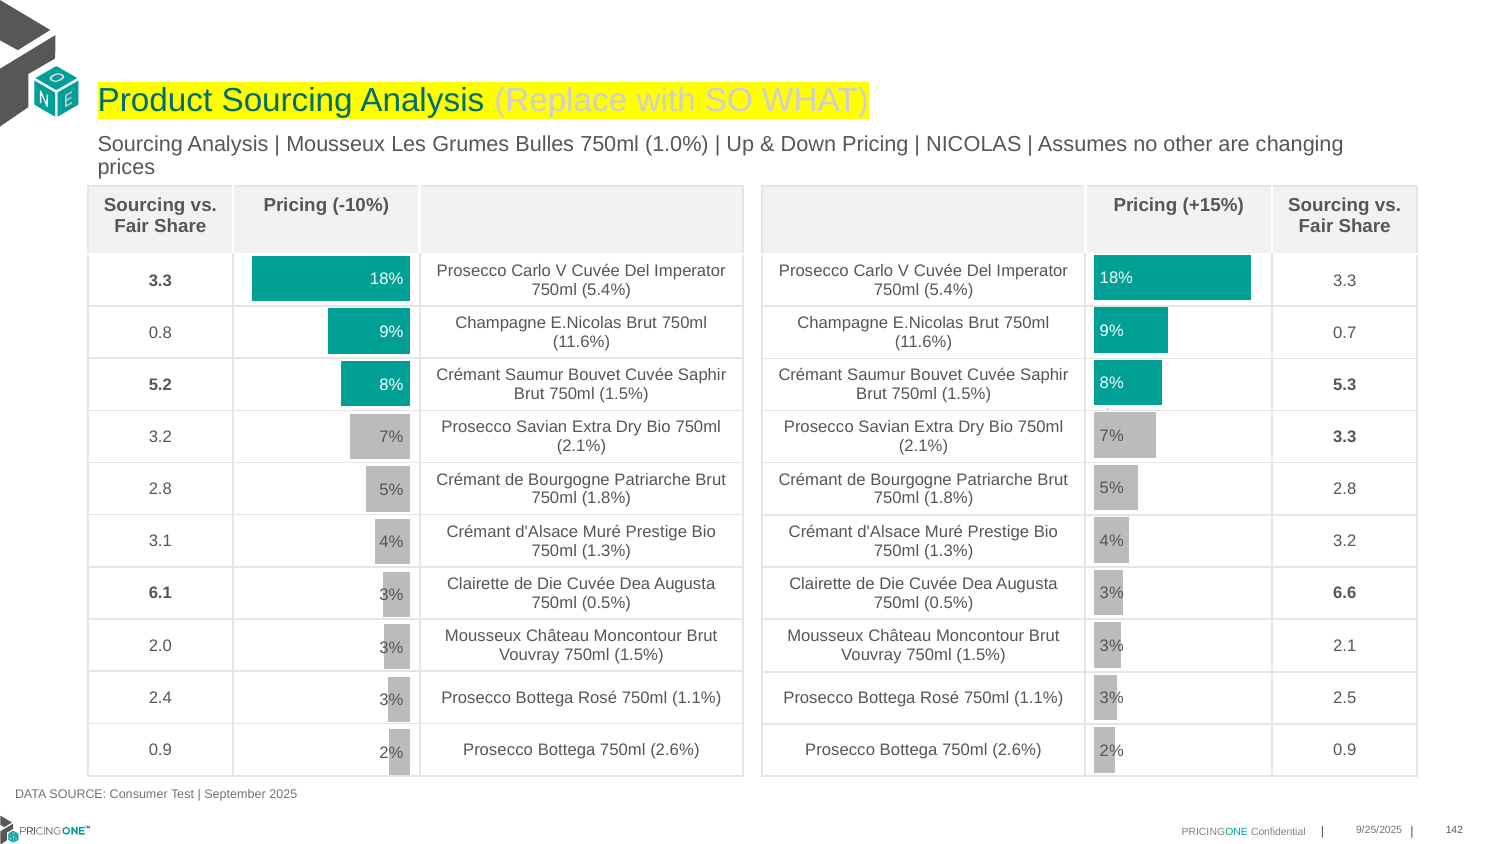

# Product Sourcing Analysis (Replace with SO WHAT)
Sourcing Analysis | Mousseux Les Grumes Bulles 750ml (1.0%) | Up & Down Pricing | NICOLAS | Assumes no other are changing prices
| Sourcing vs. Fair Share | Pricing (-10%) |  |
| --- | --- | --- |
| 3.3 |  | Prosecco Carlo V Cuvée Del Imperator 750ml (5.4%) |
| 0.8 |  | Champagne E.Nicolas Brut 750ml (11.6%) |
| 5.2 |  | Crémant Saumur Bouvet Cuvée Saphir Brut 750ml (1.5%) |
| 3.2 |  | Prosecco Savian Extra Dry Bio 750ml (2.1%) |
| 2.8 |  | Crémant de Bourgogne Patriarche Brut 750ml (1.8%) |
| 3.1 |  | Crémant d'Alsace Muré Prestige Bio 750ml (1.3%) |
| 6.1 |  | Clairette de Die Cuvée Dea Augusta 750ml (0.5%) |
| 2.0 |  | Mousseux Château Moncontour Brut Vouvray 750ml (1.5%) |
| 2.4 |  | Prosecco Bottega Rosé 750ml (1.1%) |
| 0.9 |  | Prosecco Bottega 750ml (2.6%) |
|  | Pricing (+15%) | Sourcing vs. Fair Share |
| --- | --- | --- |
| Prosecco Carlo V Cuvée Del Imperator 750ml (5.4%) |  | 3.3 |
| Champagne E.Nicolas Brut 750ml (11.6%) |  | 0.7 |
| Crémant Saumur Bouvet Cuvée Saphir Brut 750ml (1.5%) |  | 5.3 |
| Prosecco Savian Extra Dry Bio 750ml (2.1%) |  | 3.3 |
| Crémant de Bourgogne Patriarche Brut 750ml (1.8%) |  | 2.8 |
| Crémant d'Alsace Muré Prestige Bio 750ml (1.3%) |  | 3.2 |
| Clairette de Die Cuvée Dea Augusta 750ml (0.5%) |  | 6.6 |
| Mousseux Château Moncontour Brut Vouvray 750ml (1.5%) |  | 2.1 |
| Prosecco Bottega Rosé 750ml (1.1%) |  | 2.5 |
| Prosecco Bottega 750ml (2.6%) |  | 0.9 |

### Chart

| Category | Mousseux Les Grumes Bulles 750ml (1.0%) |
|---|---|
| Prosecco Carlo V Cuvée Del Imperator 750ml (5.4%) | 0.18178086759865944 |
| Champagne E.Nicolas Brut 750ml (11.6%) | 0.0858748776849304 |
| Crémant Saumur Bouvet Cuvée Saphir Brut 750ml (1.5%) | 0.07948058379246503 |
| Prosecco Savian Extra Dry Bio 750ml (2.1%) | 0.07205105792473711 |
| Crémant de Bourgogne Patriarche Brut 750ml (1.8%) | 0.051493920786100364 |
| Crémant d'Alsace Muré Prestige Bio 750ml (1.3%) | 0.040897152635907597 |
| Clairette de Die Cuvée Dea Augusta 750ml (0.5%) | 0.03378728525017718 |
| Mousseux Château Moncontour Brut Vouvray 750ml (1.5%) | 0.03139226471552656 |
| Prosecco Bottega Rosé 750ml (1.1%) | 0.026941623429451306 |
| Prosecco Bottega 750ml (2.6%) | 0.024833455993683338 |

### Chart

| Category | Mousseux Les Grumes Bulles 750ml (1.0%) |
|---|---|
| Prosecco Carlo V Cuvée Del Imperator 750ml (5.4%) | 0.1805535815739245 |
| Champagne E.Nicolas Brut 750ml (11.6%) | 0.09423625773419167 |
| Crémant Saumur Bouvet Cuvée Saphir Brut 750ml (1.5%) | 0.07845639468051821 |
| Prosecco Savian Extra Dry Bio 750ml (2.1%) | 0.06899103601913317 |
| Crémant de Bourgogne Patriarche Brut 750ml (1.8%) | 0.050413459587203203 |
| Crémant d'Alsace Muré Prestige Bio 750ml (1.3%) | 0.039957639030167615 |
| Clairette de Die Cuvée Dea Augusta 750ml (0.5%) | 0.030877416246330426 |
| Mousseux Château Moncontour Brut Vouvray 750ml (1.5%) | 0.030010312958241584 |
| Prosecco Bottega Rosé 750ml (1.1%) | 0.02573532254444762 |
| Prosecco Bottega 750ml (2.6%) | 0.024099814463091975 |
DATA SOURCE: Consumer Test | September 2025

9/25/2025
142